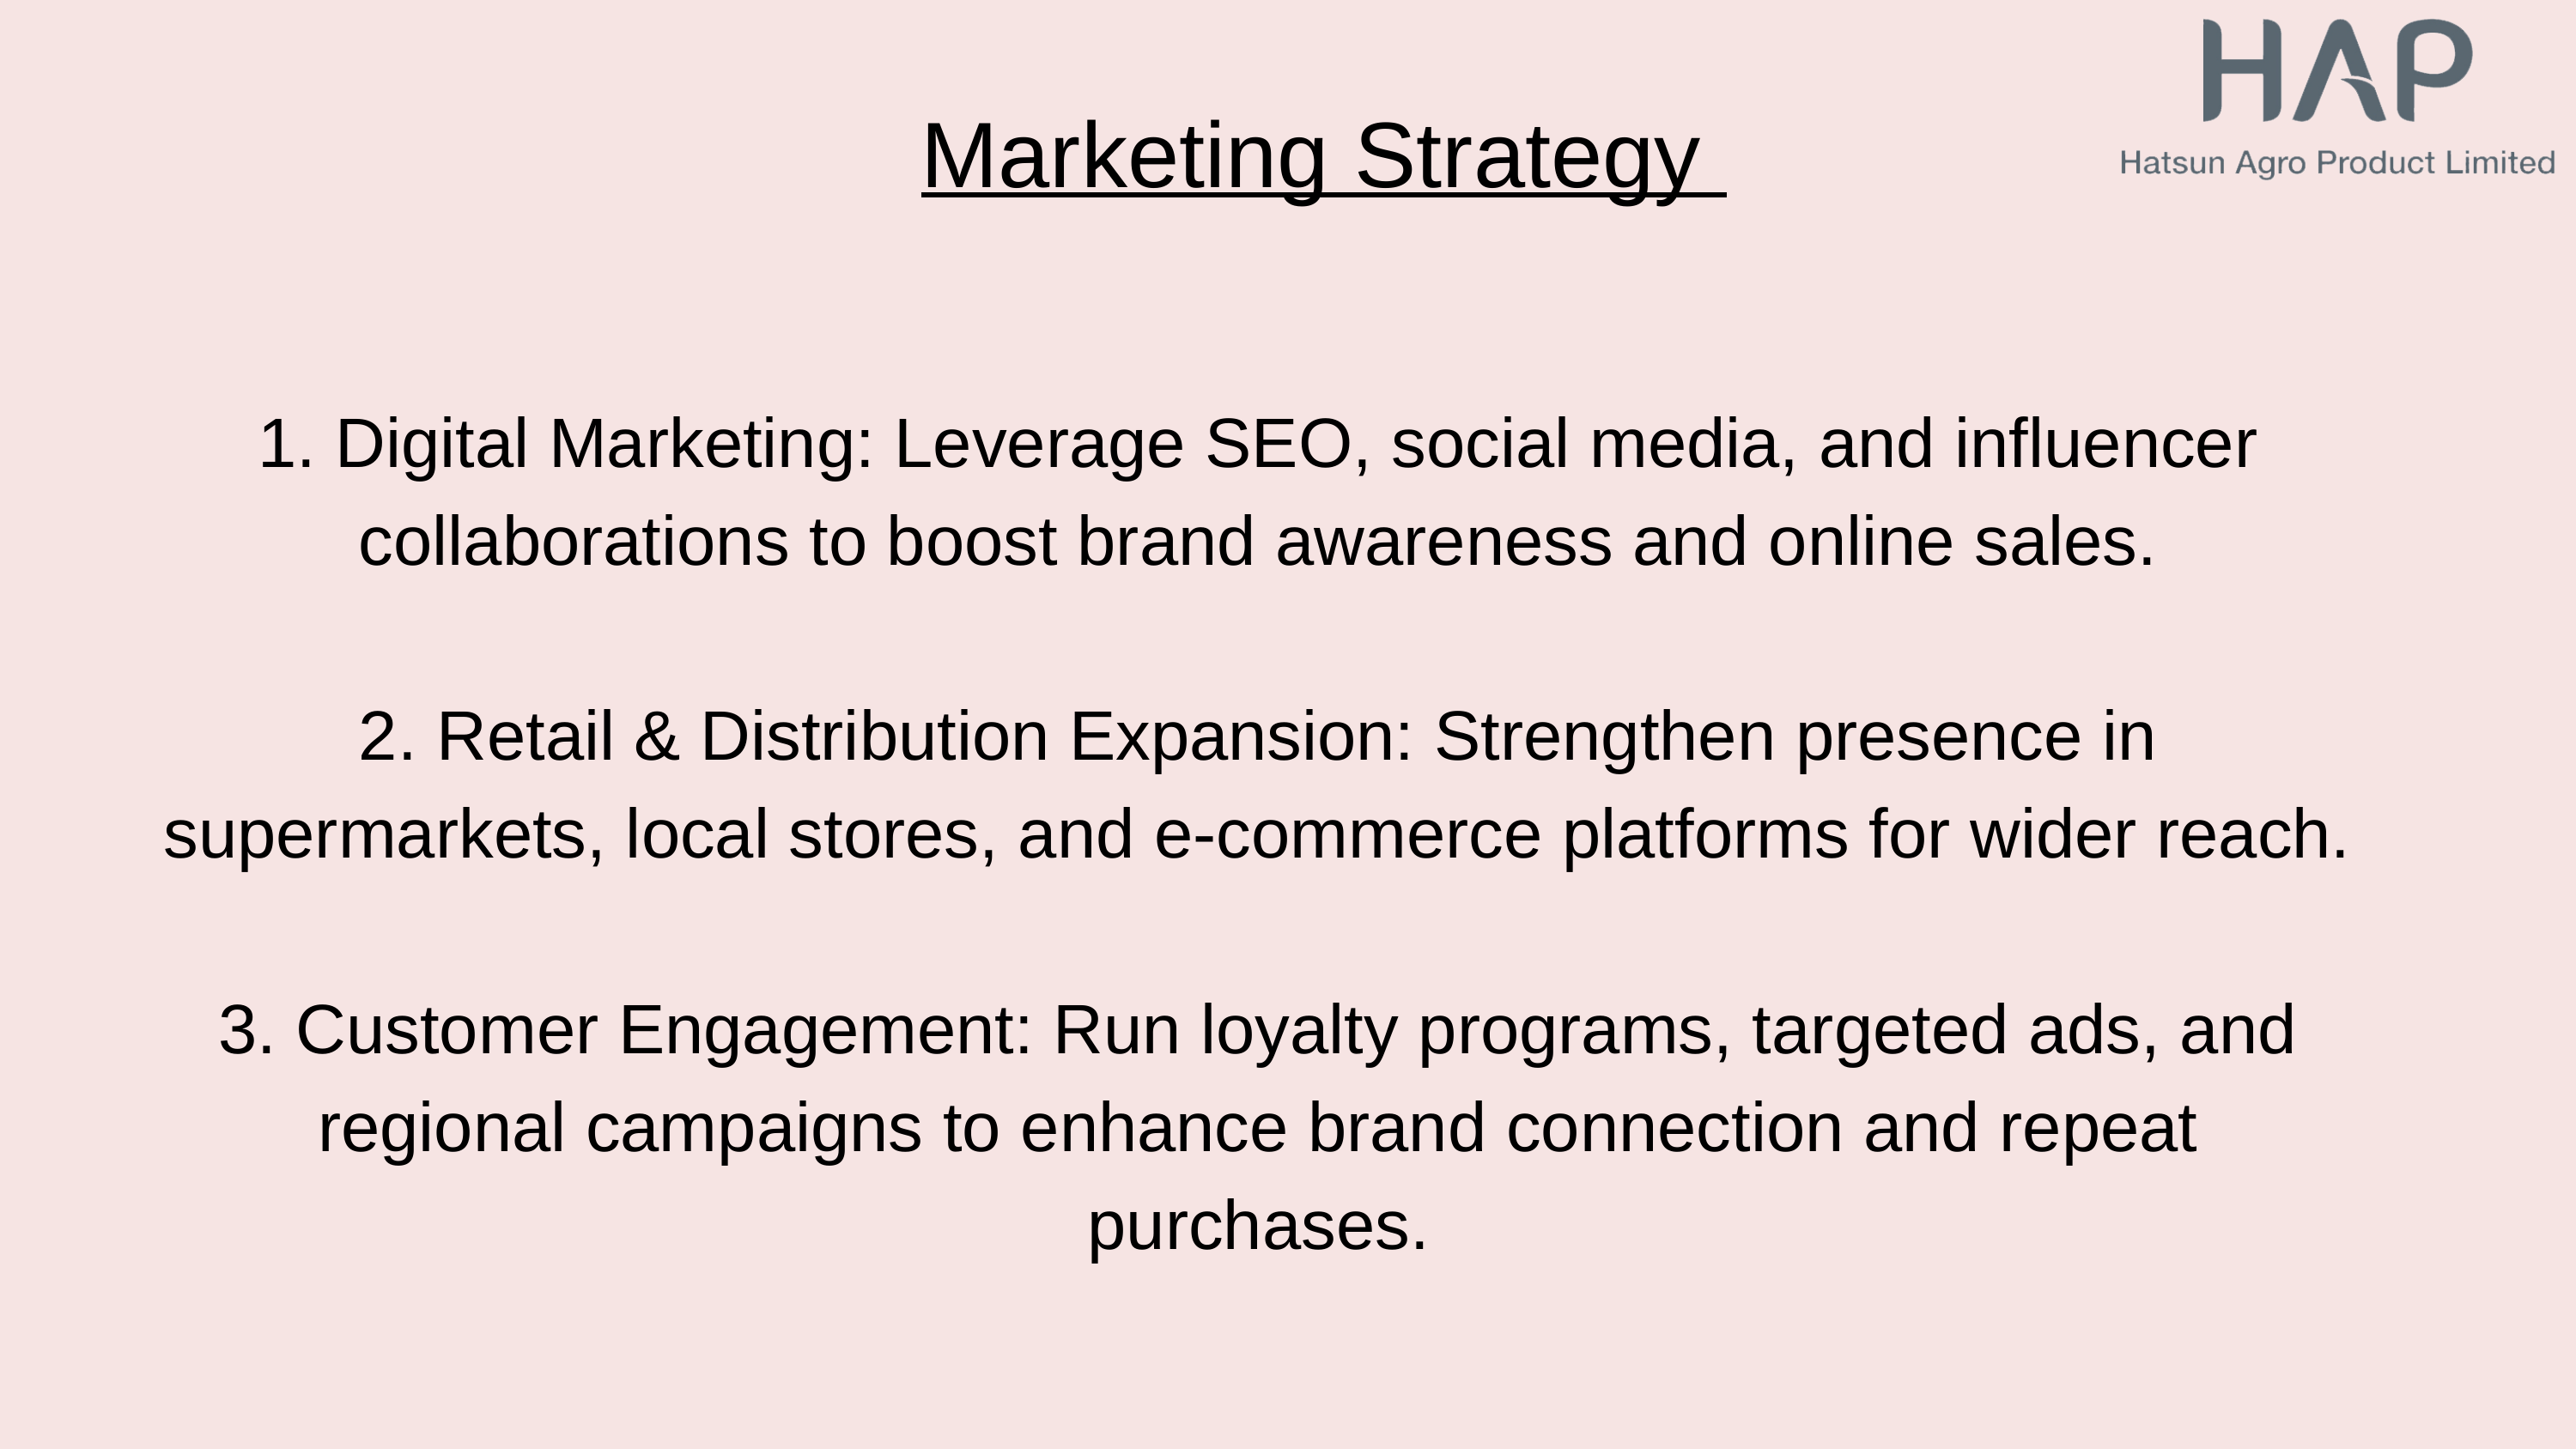

Marketing Strategy
1. Digital Marketing: Leverage SEO, social media, and influencer collaborations to boost brand awareness and online sales.

2. Retail & Distribution Expansion: Strengthen presence in supermarkets, local stores, and e-commerce platforms for wider reach.

3. Customer Engagement: Run loyalty programs, targeted ads, and regional campaigns to enhance brand connection and repeat purchases.